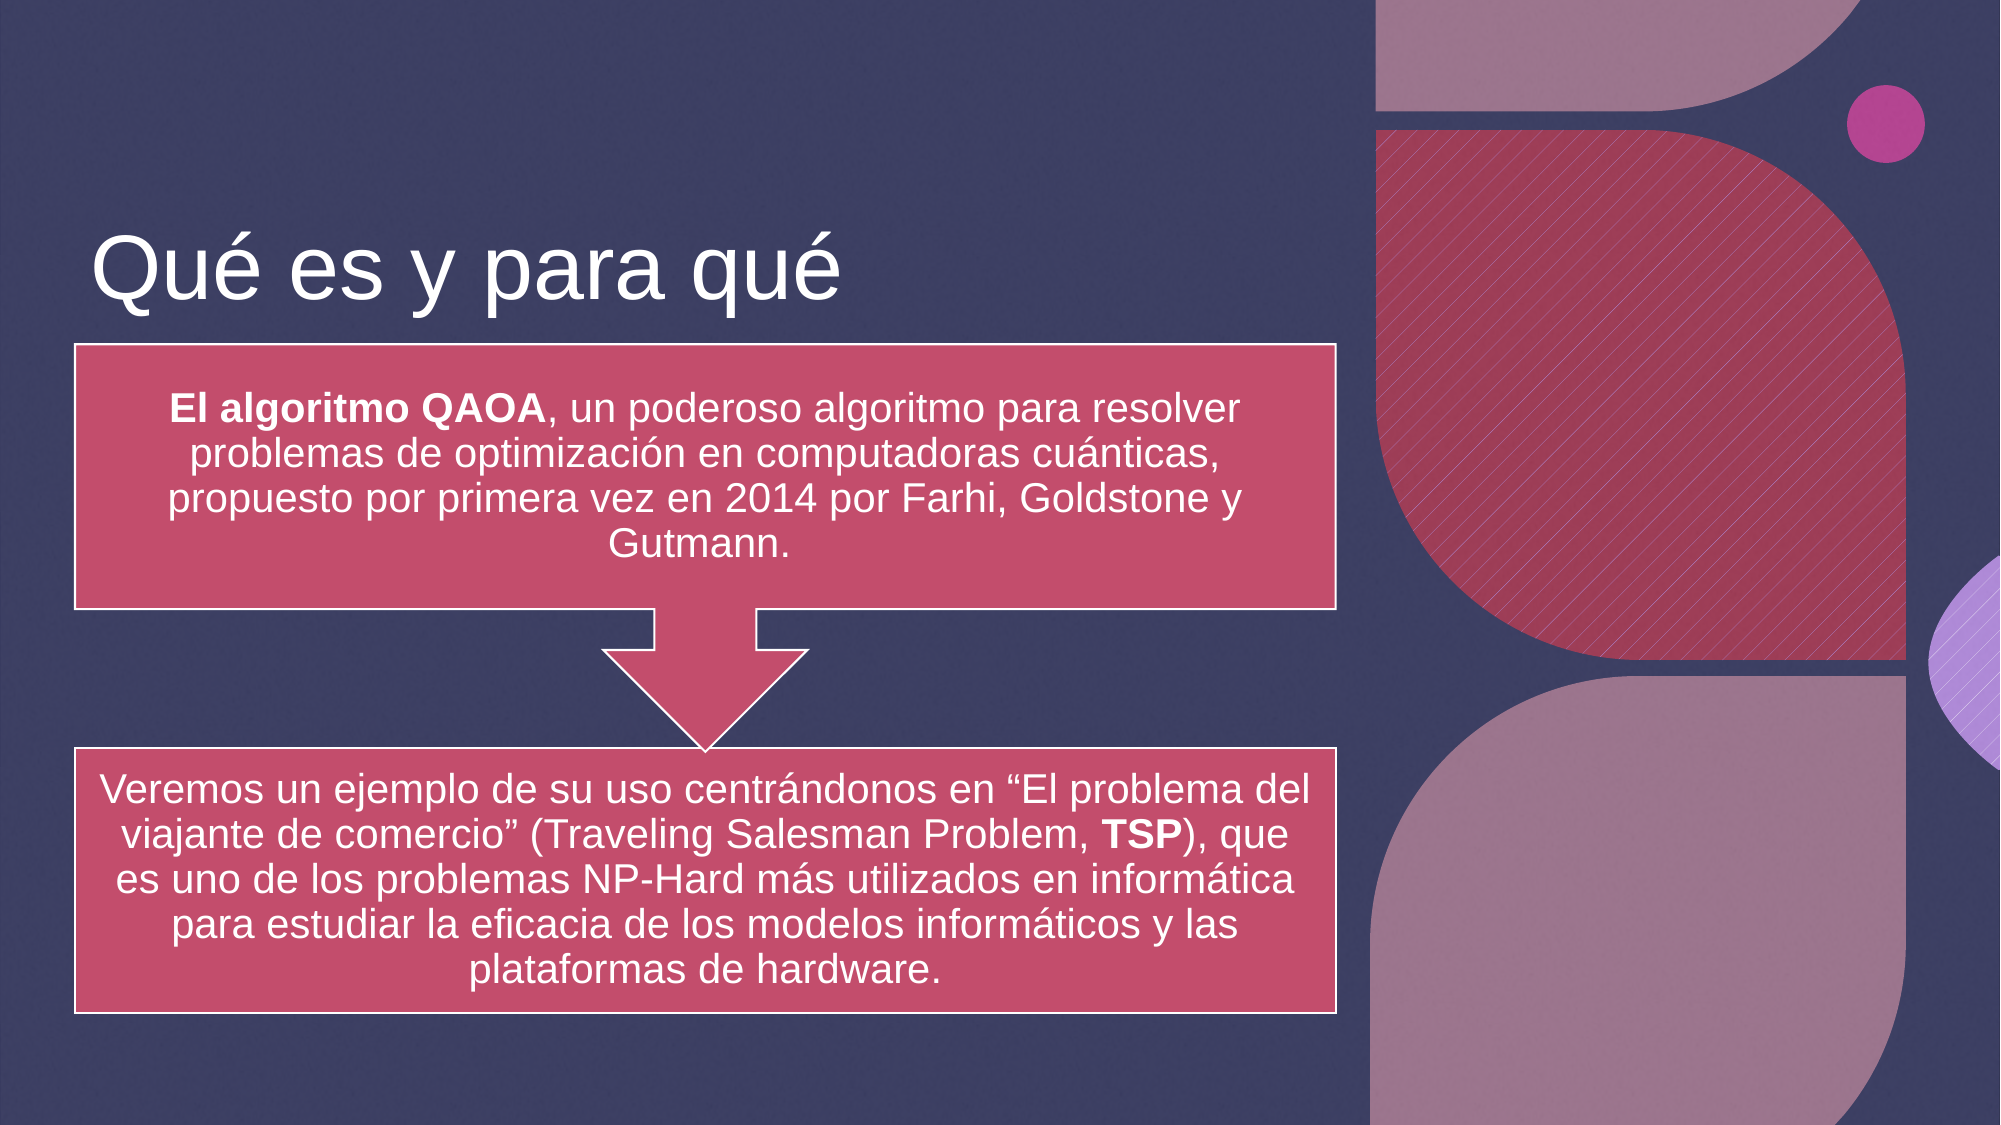

# Qué es y para qué
Veremos un ejemplo de su uso centrándonos en “El problema del viajante de comercio” (Traveling Salesman Problem, TSP), que es uno de los problemas NP-Hard más utilizados en informática para estudiar la eficacia de los modelos informáticos y las plataformas de hardware.
El algoritmo QAOA, un poderoso algoritmo para resolver problemas de optimización en computadoras cuánticas, propuesto por primera vez en 2014 por Farhi, Goldstone y Gutmann.